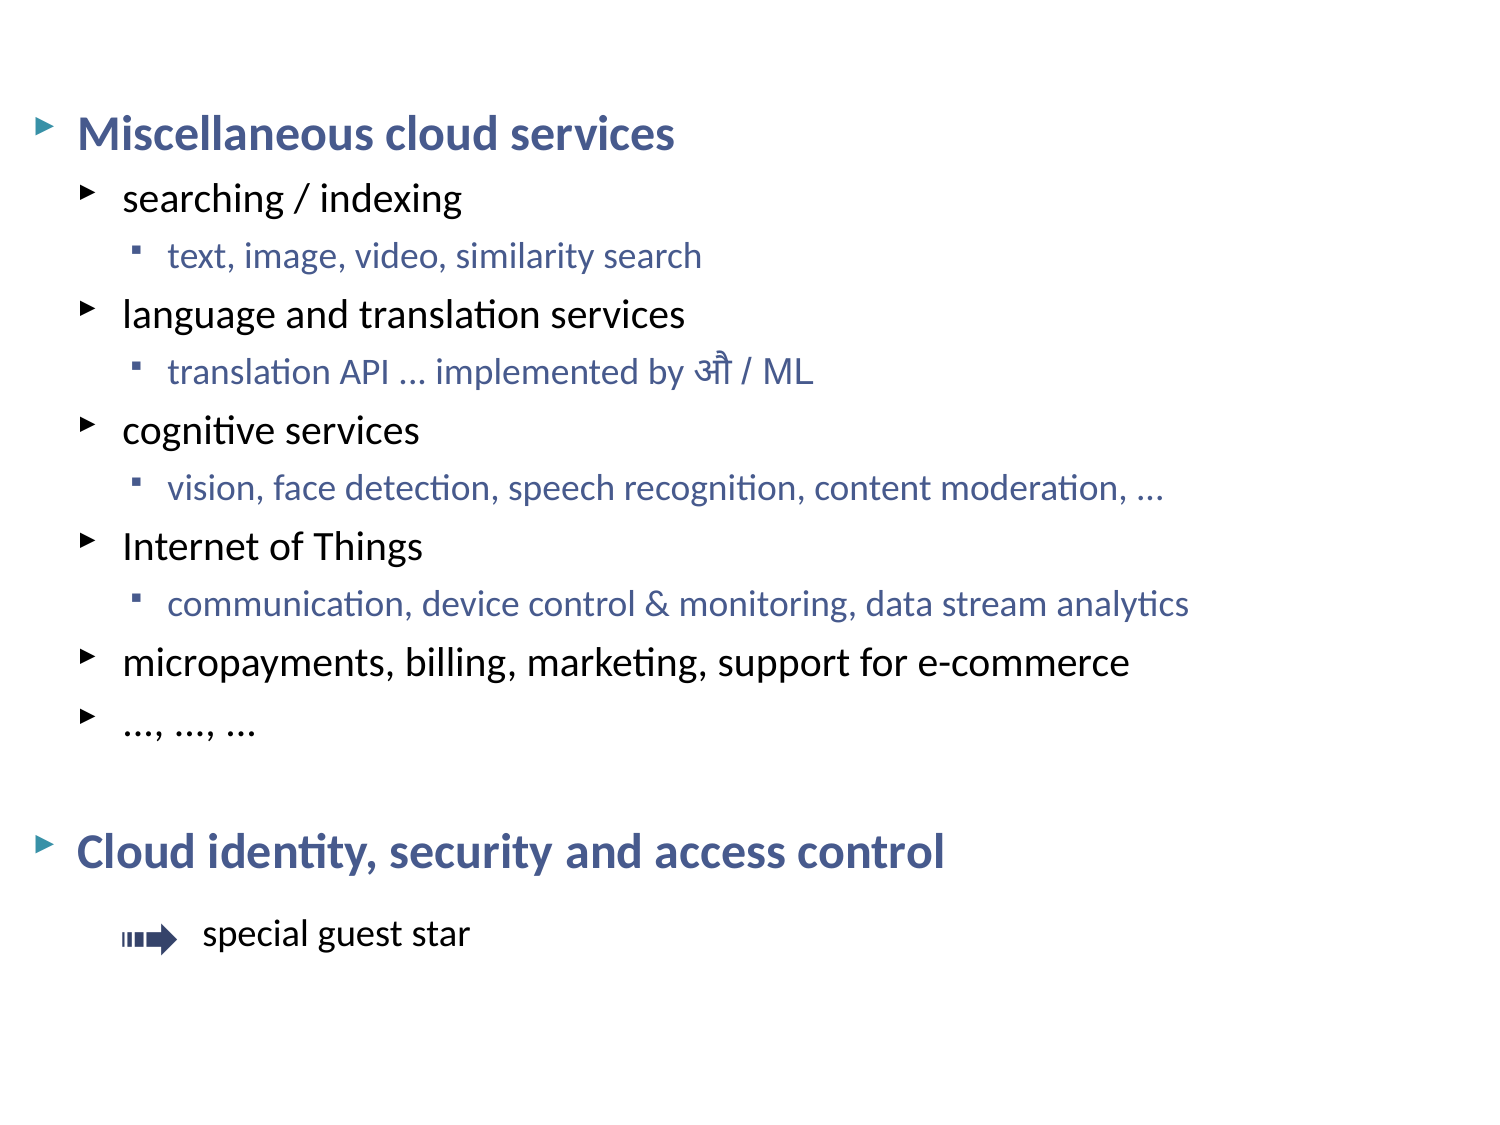

# & more...
Miscellaneous cloud services
searching / indexing
text, image, video, similarity search
language and translation services
translation API ... implemented by औ / ML
cognitive services
vision, face detection, speech recognition, content moderation, ...
Internet of Things
communication, device control & monitoring, data stream analytics
micropayments, billing, marketing, support for e-commerce
..., ..., ...

Cloud identity, security and access control
  ➟ special guest star